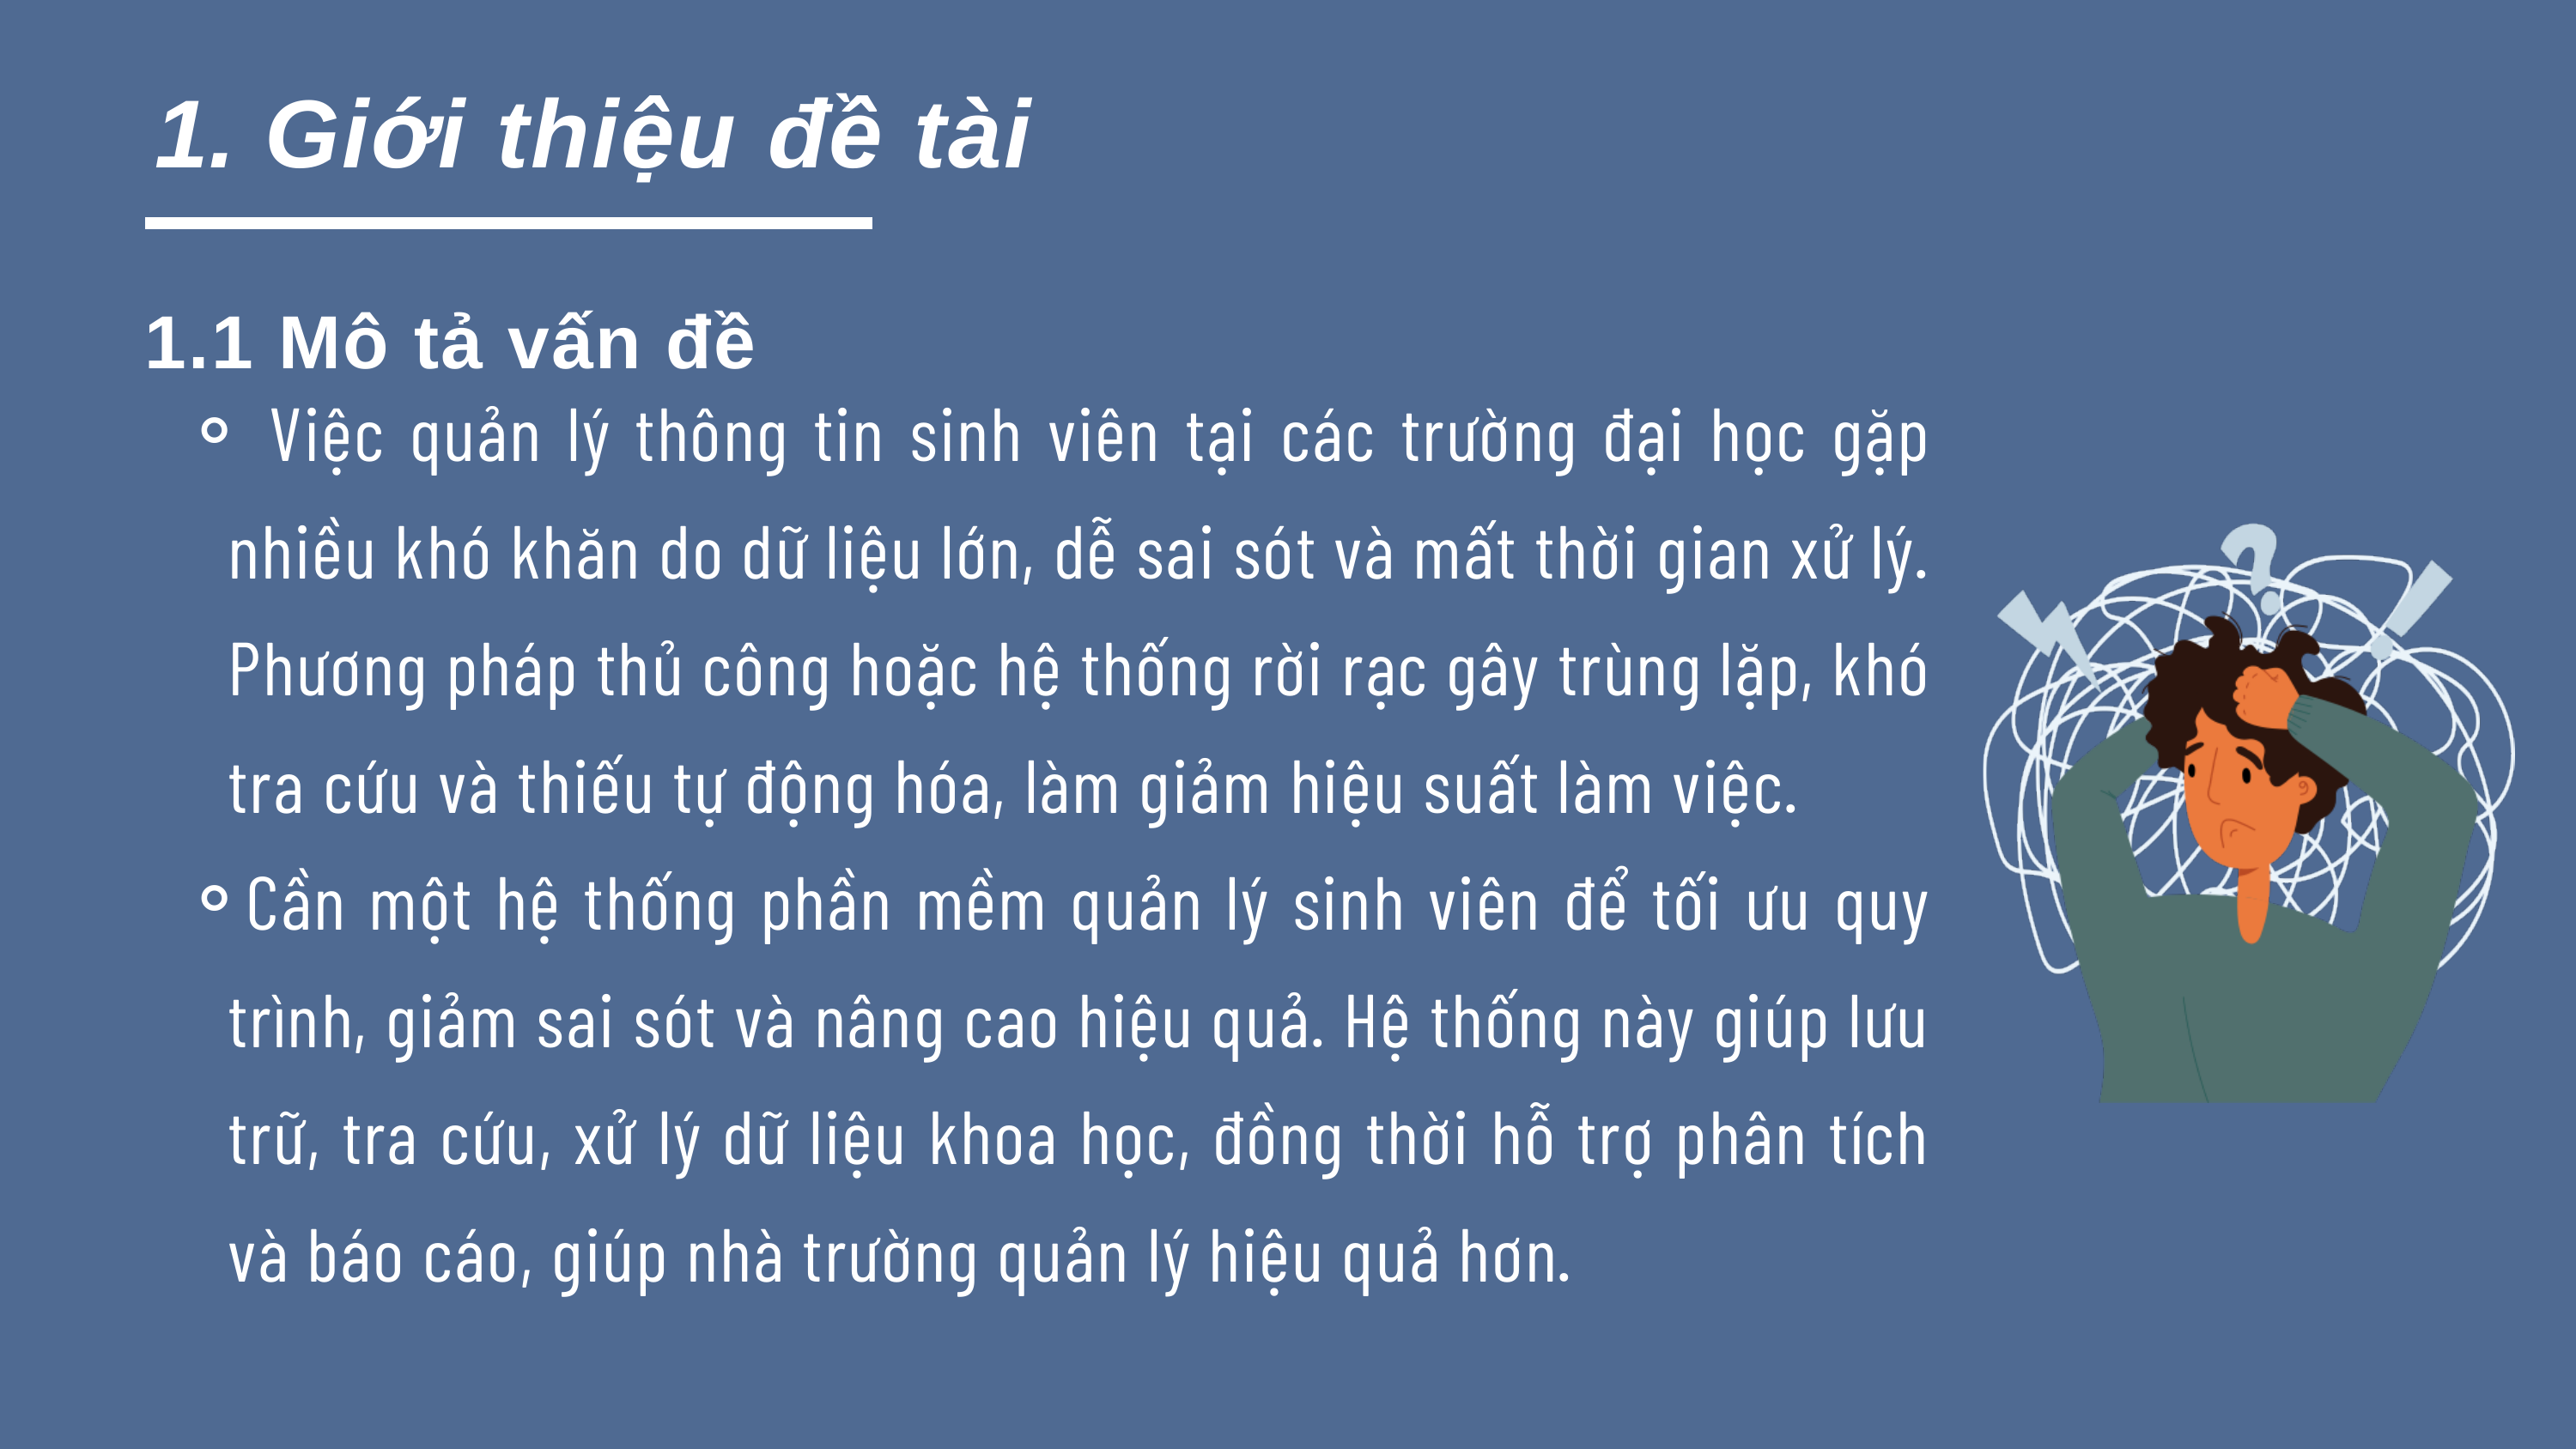

Giới thiệu đề tài

1.1 Mô tả vấn đề

 Việc quản lý thông tin sinh viên tại các trường đại học gặp nhiều khó khăn do dữ liệu lớn, dễ sai sót và mất thời gian xử lý. Phương pháp thủ công hoặc hệ thống rời rạc gây trùng lặp, khó tra cứu và thiếu tự động hóa, làm giảm hiệu suất làm việc.
Cần một hệ thống phần mềm quản lý sinh viên để tối ưu quy trình, giảm sai sót và nâng cao hiệu quả. Hệ thống này giúp lưu trữ, tra cứu, xử lý dữ liệu khoa học, đồng thời hỗ trợ phân tích và báo cáo, giúp nhà trường quản lý hiệu quả hơn.